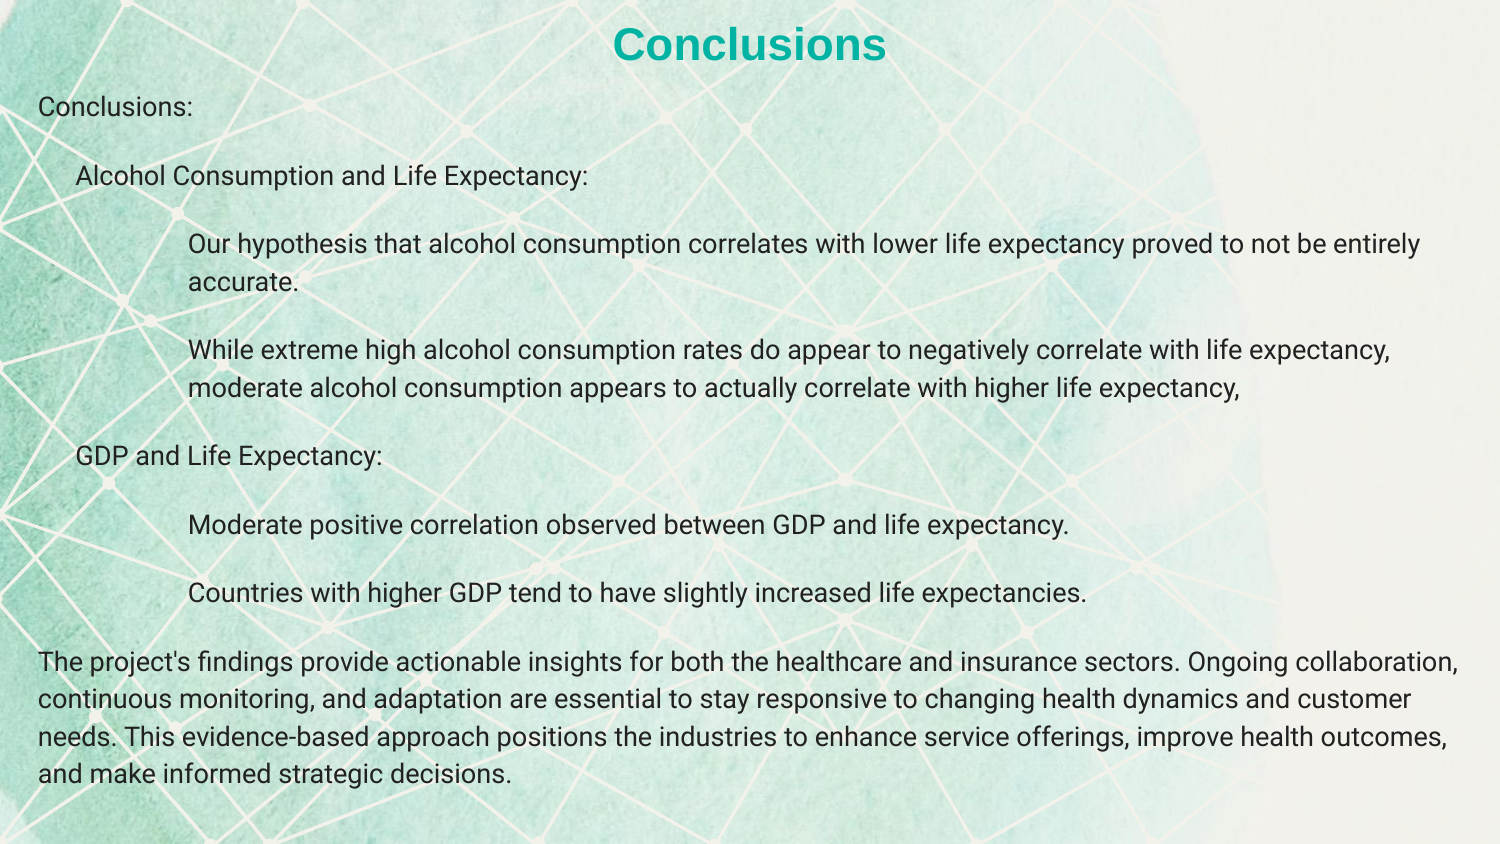

# Conclusions
Conclusions:
Alcohol Consumption and Life Expectancy:
Our hypothesis that alcohol consumption correlates with lower life expectancy proved to not be entirely accurate.
While extreme high alcohol consumption rates do appear to negatively correlate with life expectancy, moderate alcohol consumption appears to actually correlate with higher life expectancy,
GDP and Life Expectancy:
Moderate positive correlation observed between GDP and life expectancy.
Countries with higher GDP tend to have slightly increased life expectancies.
The project's findings provide actionable insights for both the healthcare and insurance sectors. Ongoing collaboration, continuous monitoring, and adaptation are essential to stay responsive to changing health dynamics and customer needs. This evidence-based approach positions the industries to enhance service offerings, improve health outcomes, and make informed strategic decisions.